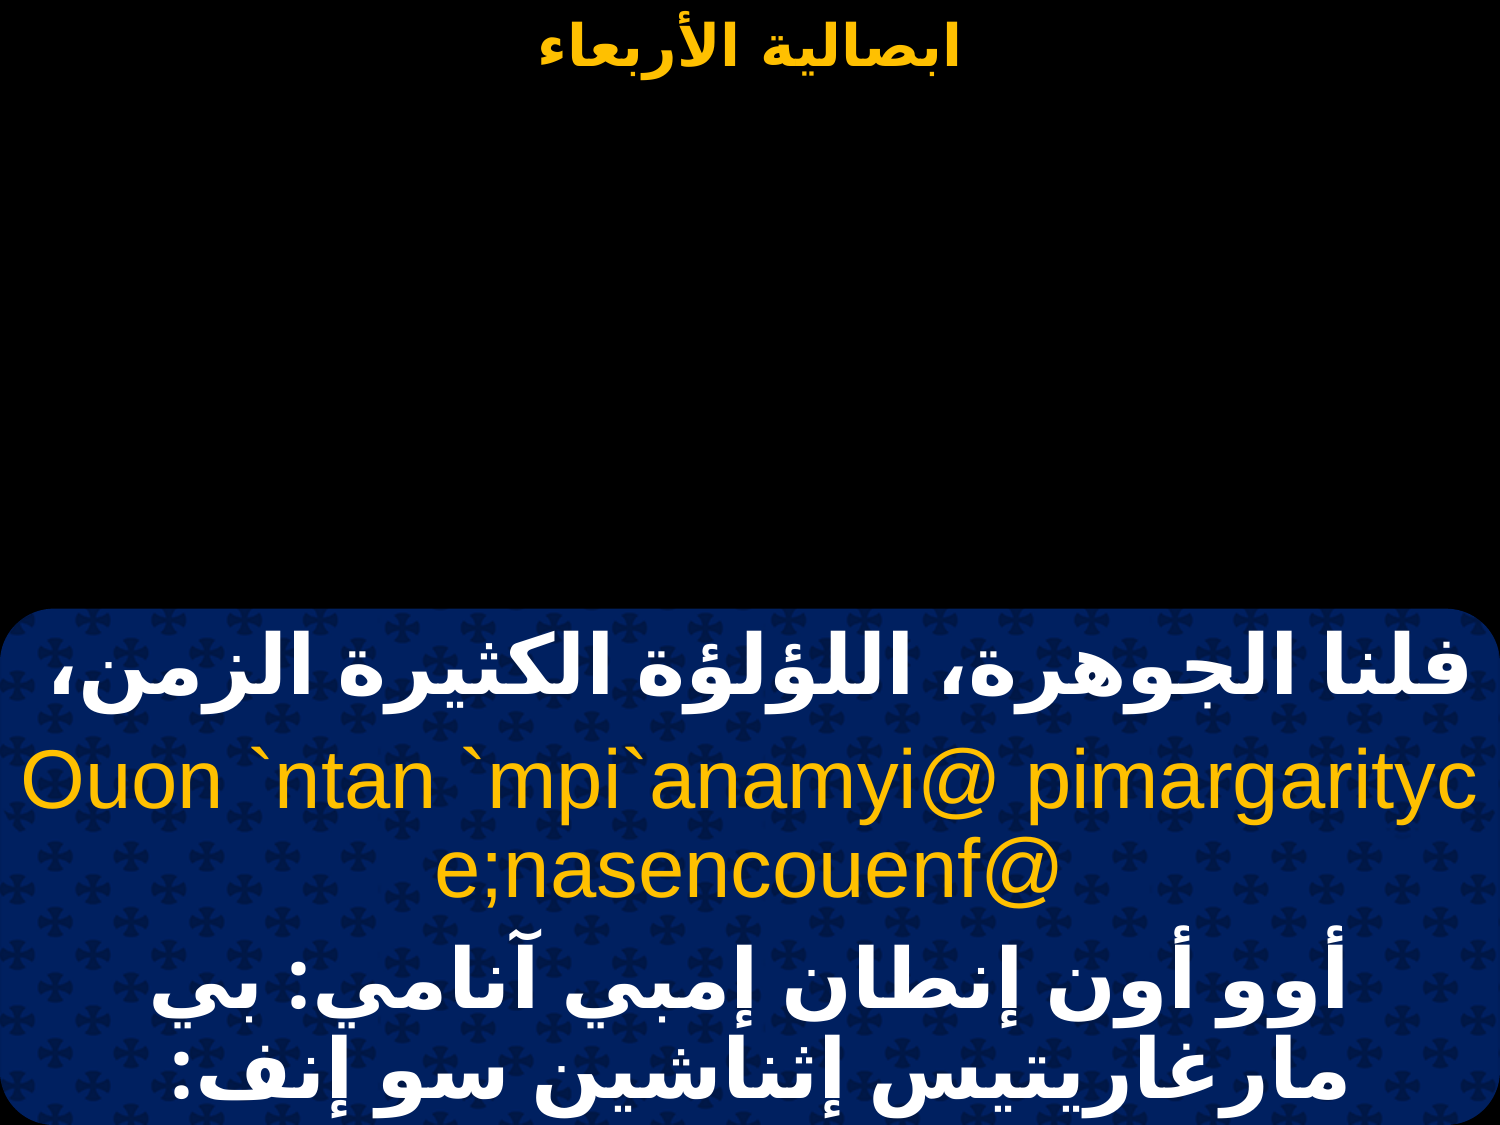

#
فلنا الجوهرة، اللؤلؤة الكثيرة الزمن،
Ouon `ntan `mpi`anamyi@ pimargarityc e;nasencouenf@
أوو أون إنطان إمبي آنامي: بي مارغاريتيس إثناشين سو إنف: